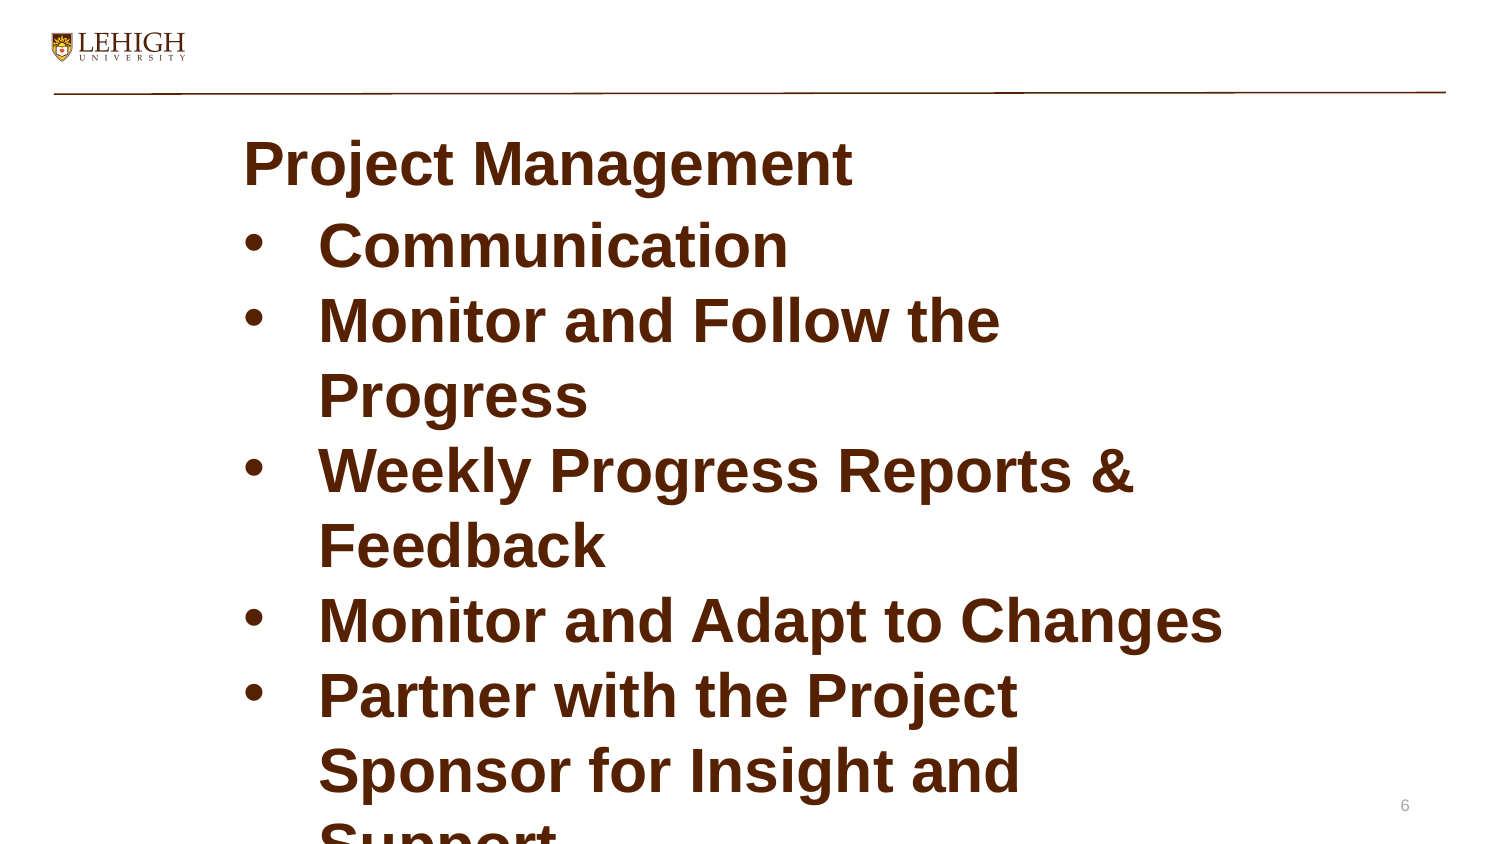

# Project Management
Communication
Monitor and Follow the Progress
Weekly Progress Reports & Feedback
Monitor and Adapt to Changes
Partner with the Project Sponsor for Insight and Support